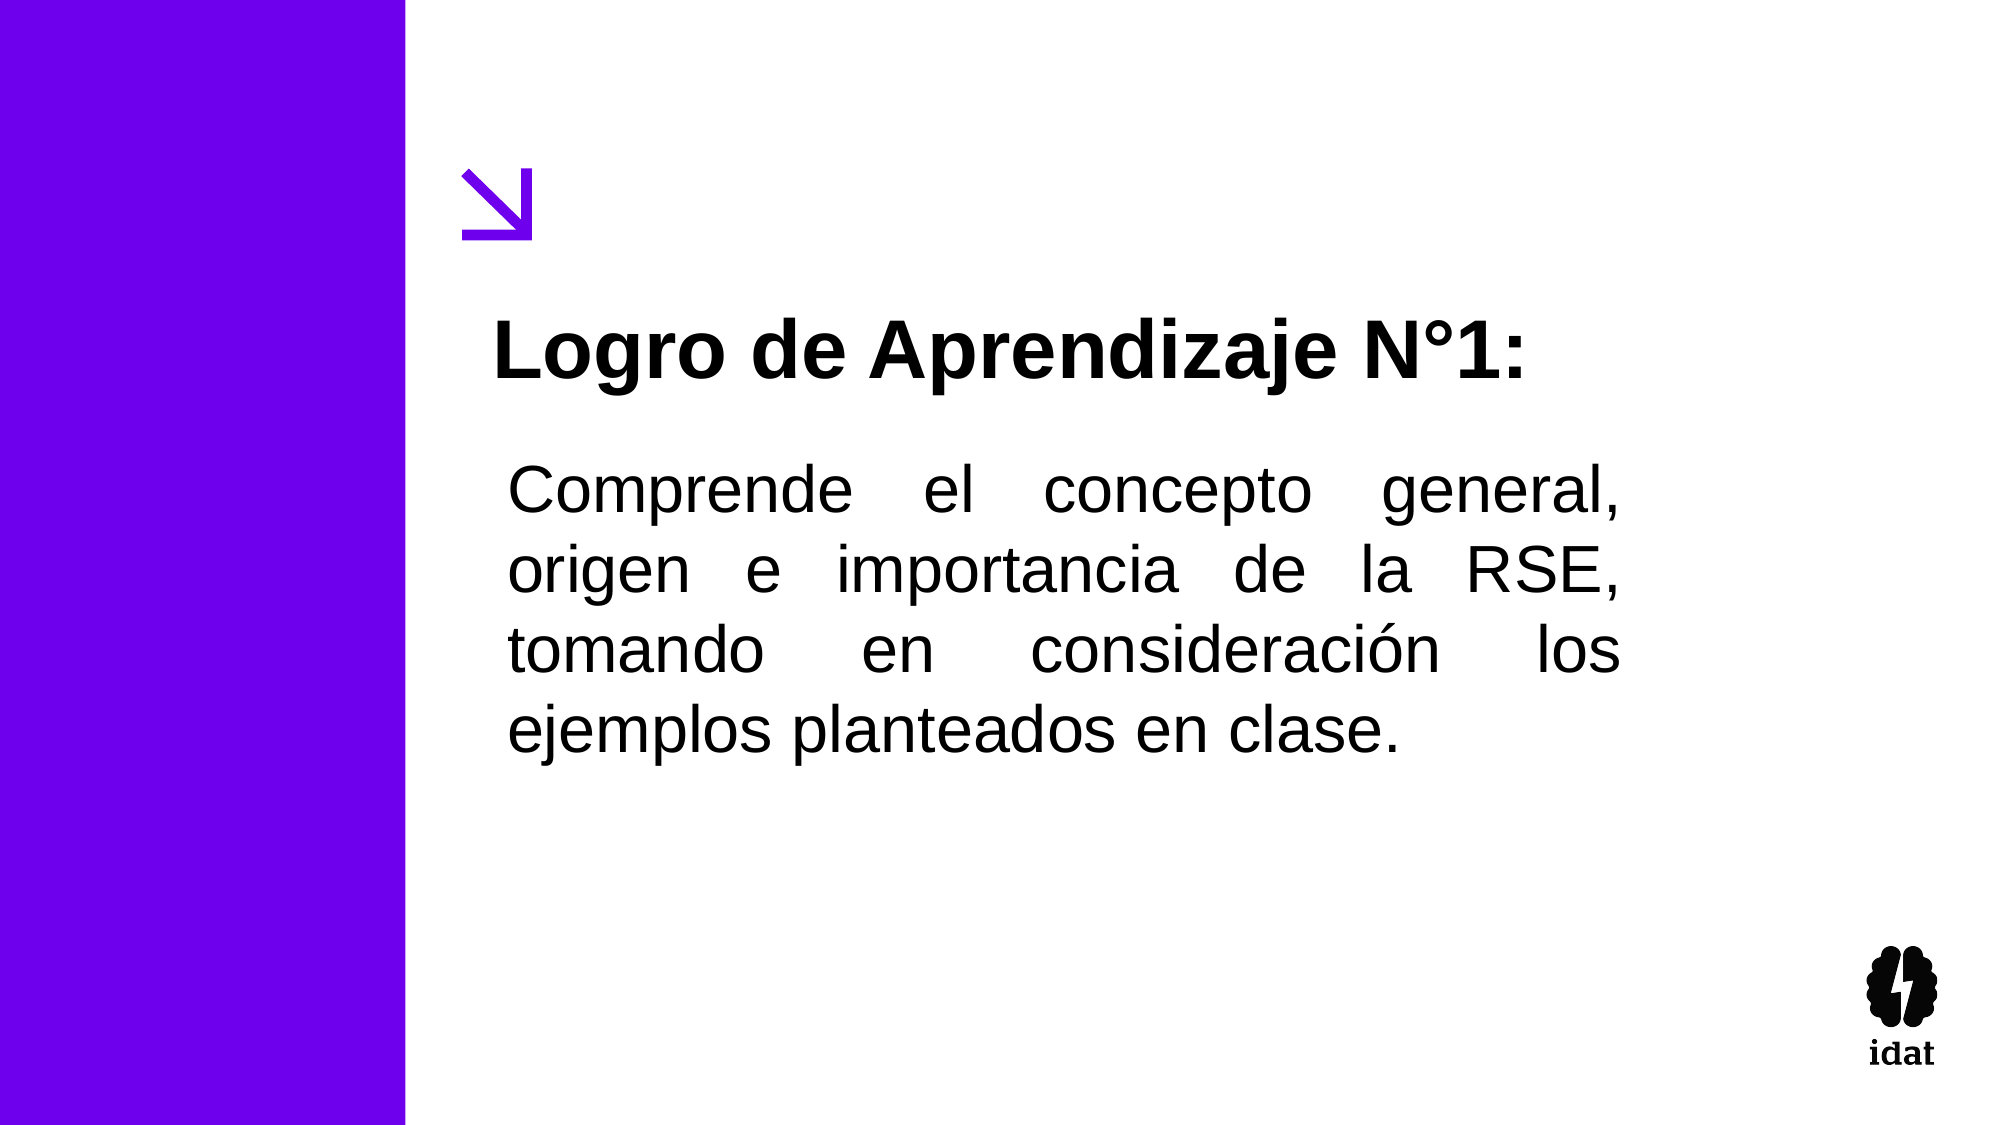

Logro de Aprendizaje N°1:
Comprende el concepto general, origen e importancia de la RSE, tomando en consideración los ejemplos planteados en clase.